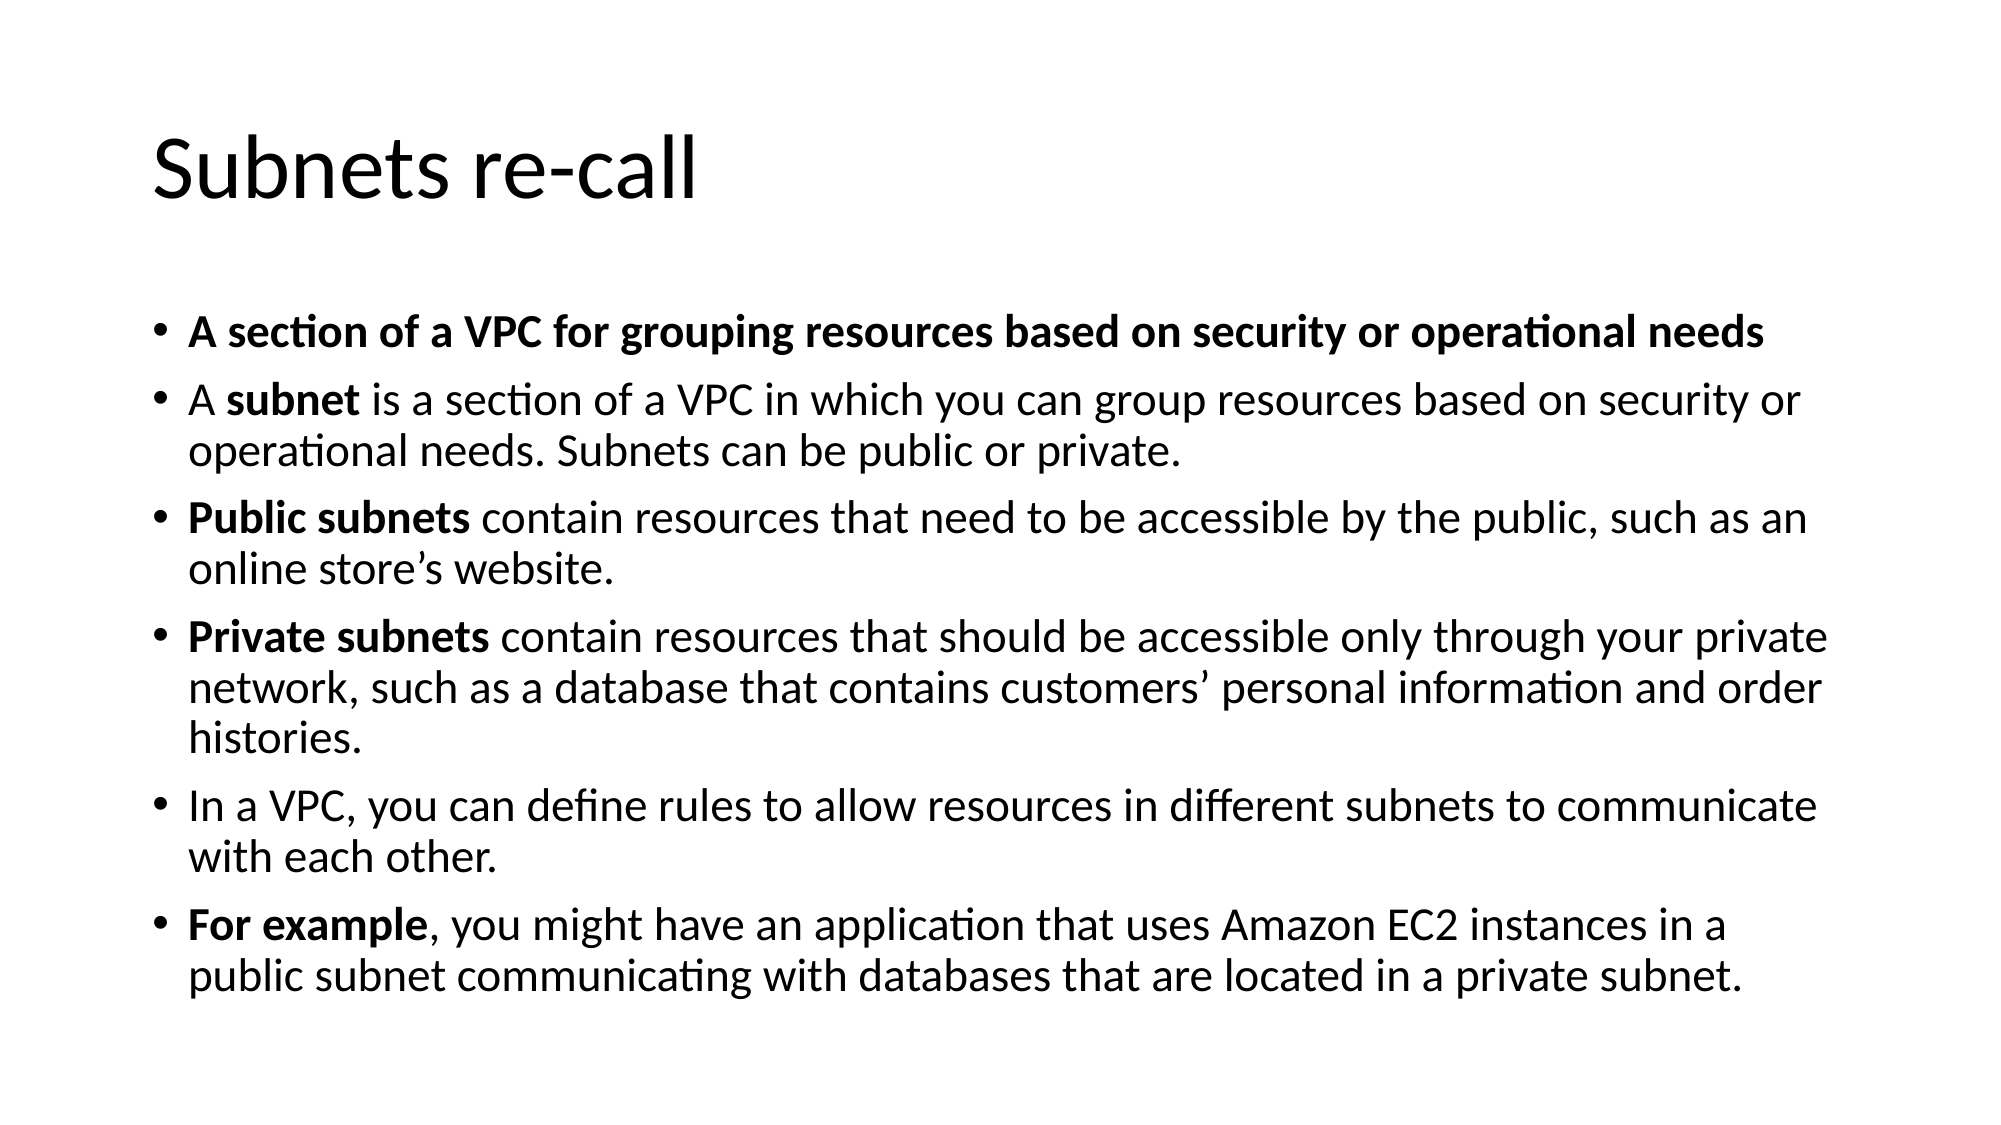

# Subnets re-call
A section of a VPC for grouping resources based on security or operational needs
A subnet is a section of a VPC in which you can group resources based on security or operational needs. Subnets can be public or private.
Public subnets contain resources that need to be accessible by the public, such as an online store’s website.
Private subnets contain resources that should be accessible only through your private network, such as a database that contains customers’ personal information and order histories.
In a VPC, you can define rules to allow resources in different subnets to communicate with each other.
For example, you might have an application that uses Amazon EC2 instances in a public subnet communicating with databases that are located in a private subnet.